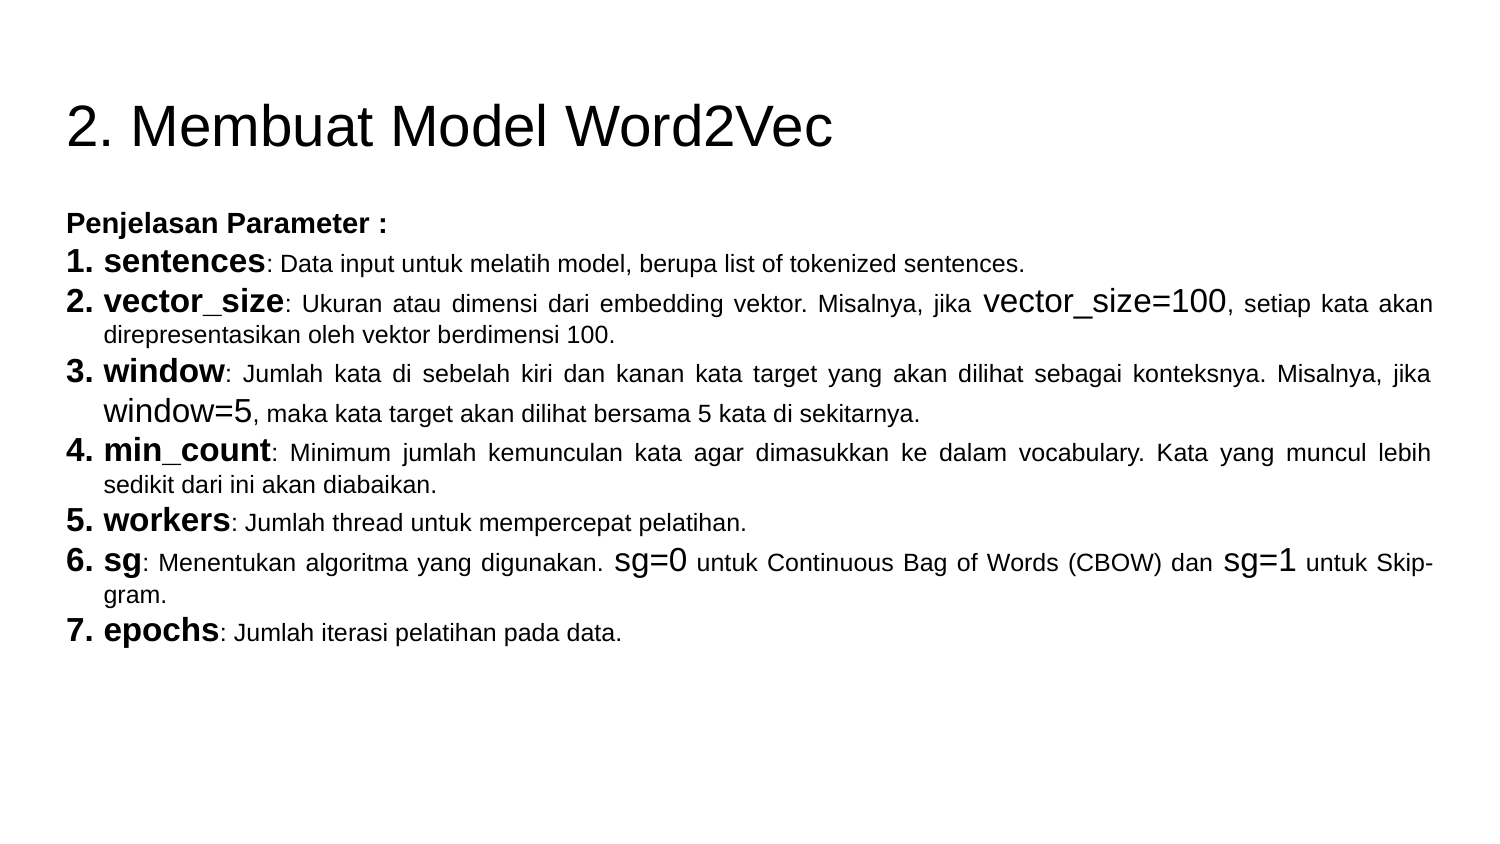

# 2. Membuat Model Word2Vec
Penjelasan Parameter :
sentences: Data input untuk melatih model, berupa list of tokenized sentences.
vector_size: Ukuran atau dimensi dari embedding vektor. Misalnya, jika vector_size=100, setiap kata akan direpresentasikan oleh vektor berdimensi 100.
window: Jumlah kata di sebelah kiri dan kanan kata target yang akan dilihat sebagai konteksnya. Misalnya, jika window=5, maka kata target akan dilihat bersama 5 kata di sekitarnya.
min_count: Minimum jumlah kemunculan kata agar dimasukkan ke dalam vocabulary. Kata yang muncul lebih sedikit dari ini akan diabaikan.
workers: Jumlah thread untuk mempercepat pelatihan.
sg: Menentukan algoritma yang digunakan. sg=0 untuk Continuous Bag of Words (CBOW) dan sg=1 untuk Skip-gram.
epochs: Jumlah iterasi pelatihan pada data.